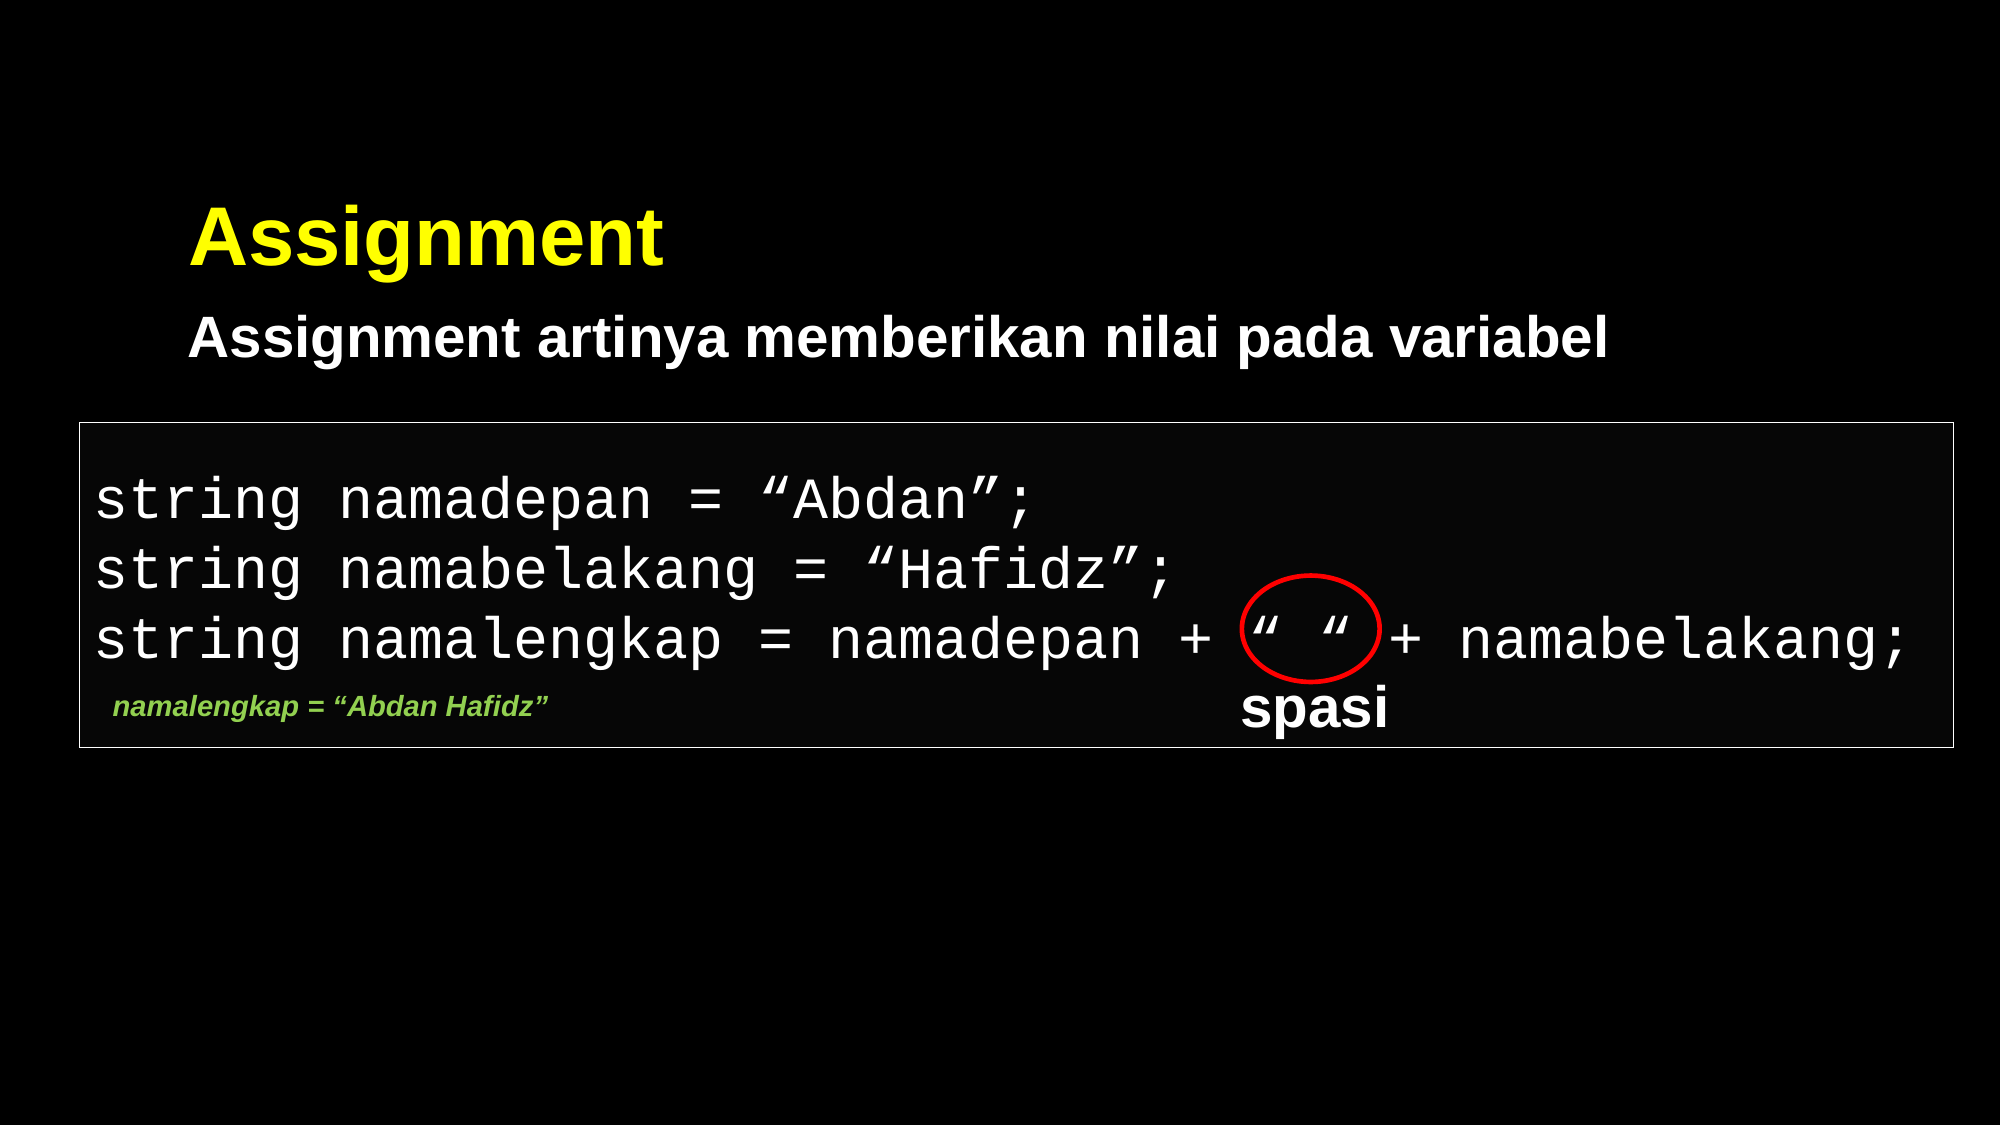

# Assignment
Assignment artinya memberikan nilai pada variabel
string namadepan = “Abdan”;
string namabelakang = “Hafidz”;
string namalengkap = namadepan + “ “ + namabelakang;

spasi
namalengkap = “Abdan Hafidz”